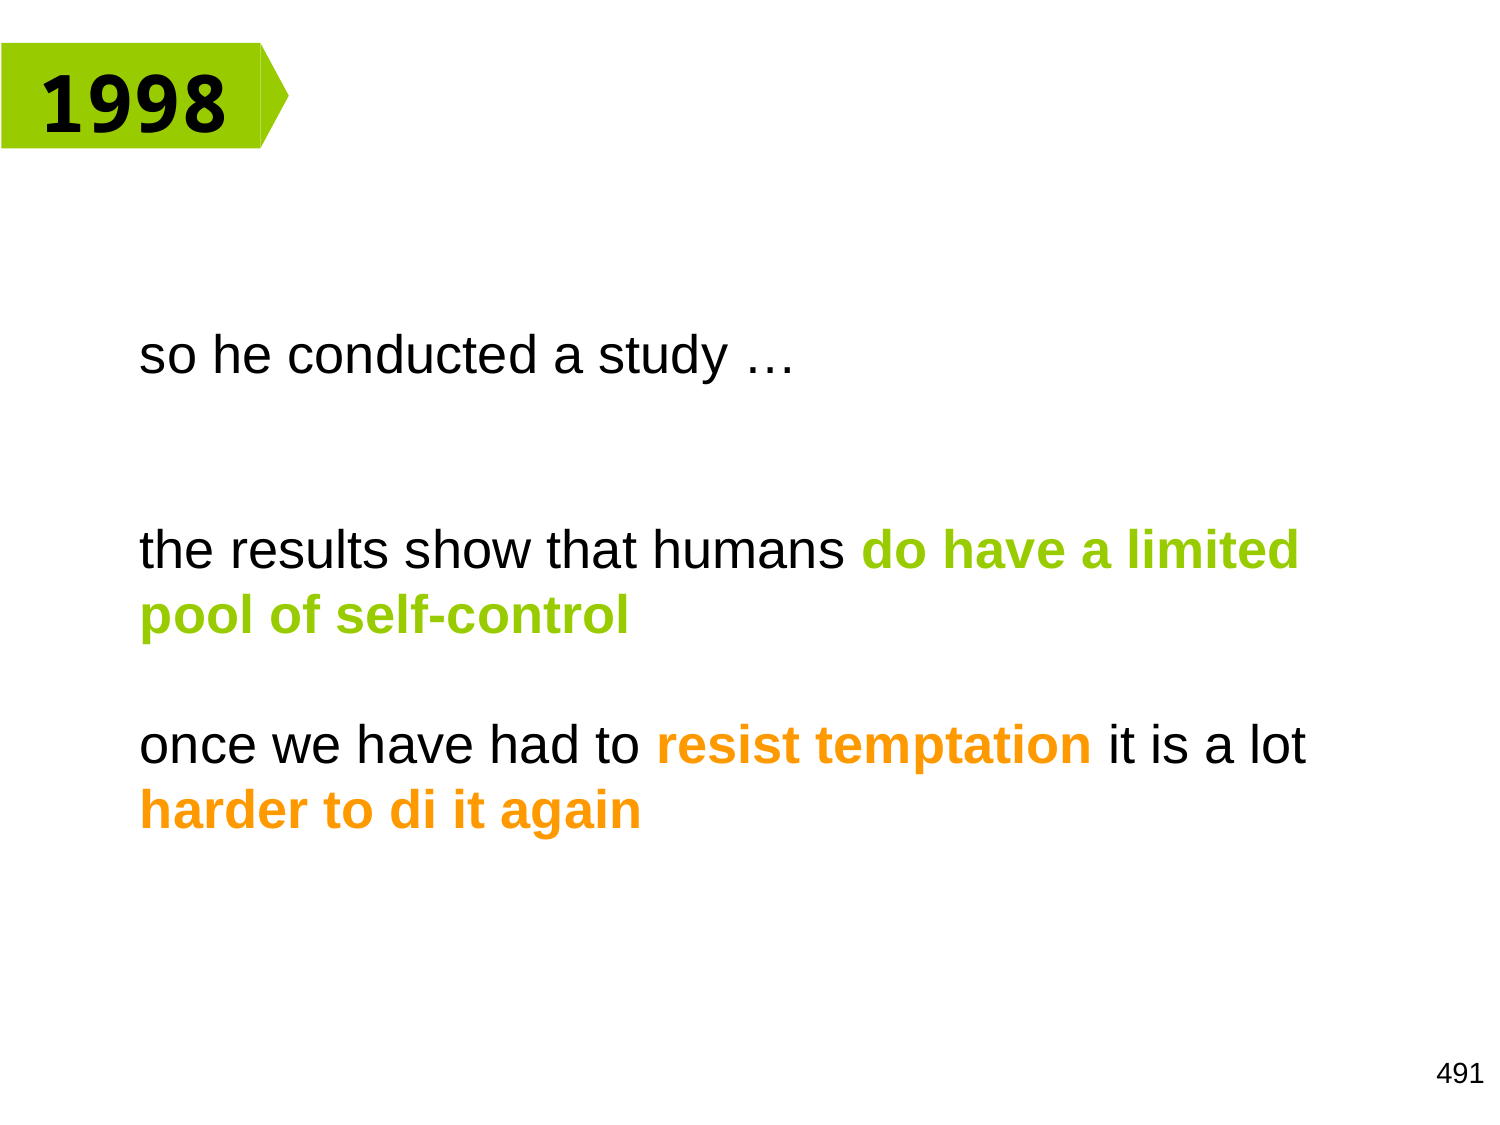

1998

so he conducted a study …

the results show that humans do have a limited pool of self-control

once we have had to resist temptation it is a lot harder to di it again
491